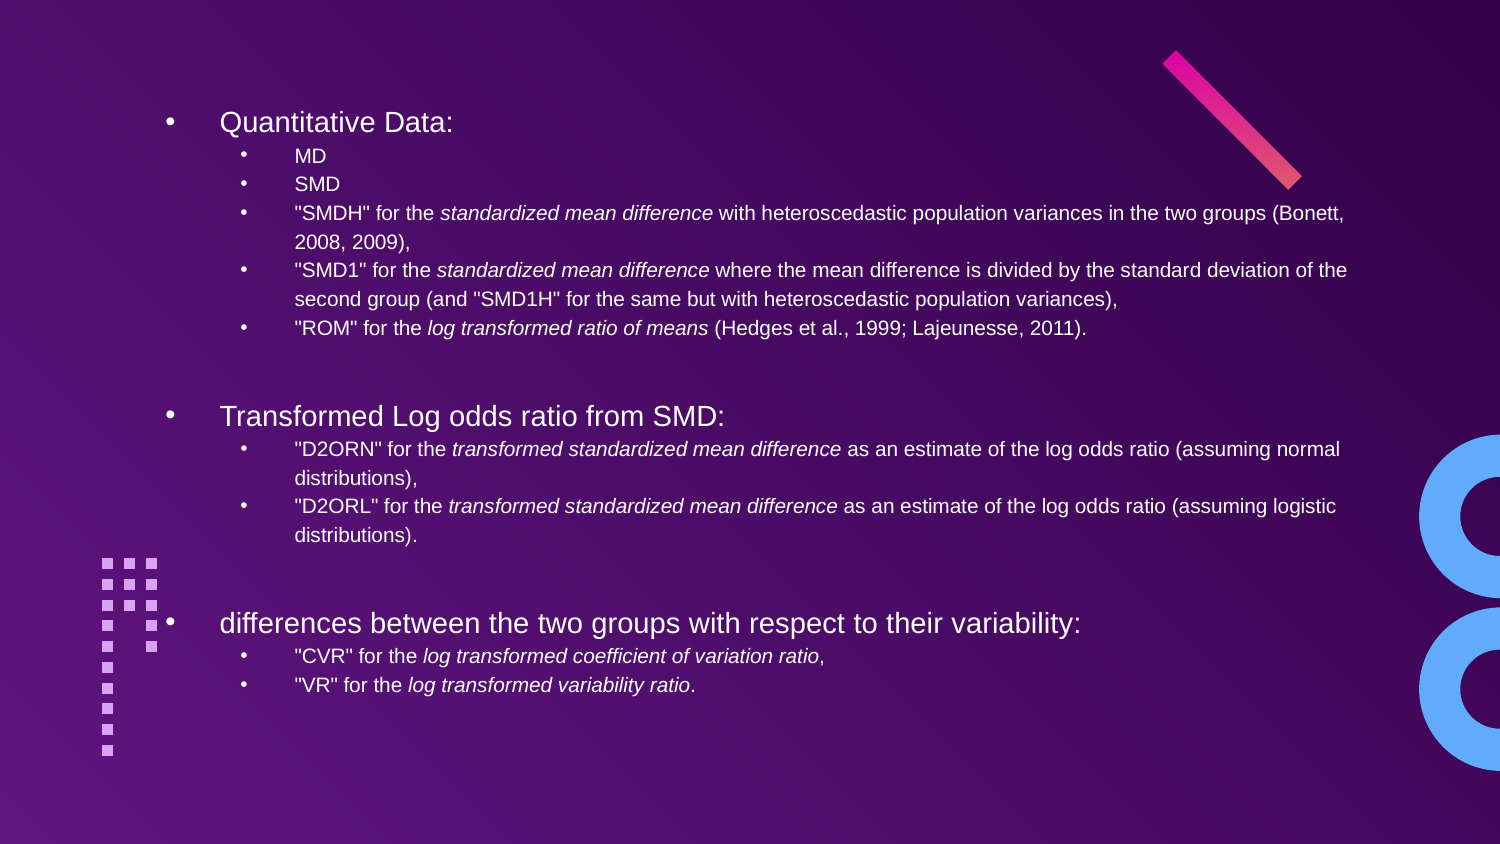

Quantitative Data:
MD
SMD
"SMDH" for the standardized mean difference with heteroscedastic population variances in the two groups (Bonett, 2008, 2009),
"SMD1" for the standardized mean difference where the mean difference is divided by the standard deviation of the second group (and "SMD1H" for the same but with heteroscedastic population variances),
"ROM" for the log transformed ratio of means (Hedges et al., 1999; Lajeunesse, 2011).

Transformed Log odds ratio from SMD:
"D2ORN" for the transformed standardized mean difference as an estimate of the log odds ratio (assuming normal distributions),
"D2ORL" for the transformed standardized mean difference as an estimate of the log odds ratio (assuming logistic distributions).

differences between the two groups with respect to their variability:
"CVR" for the log transformed coefficient of variation ratio,
"VR" for the log transformed variability ratio.